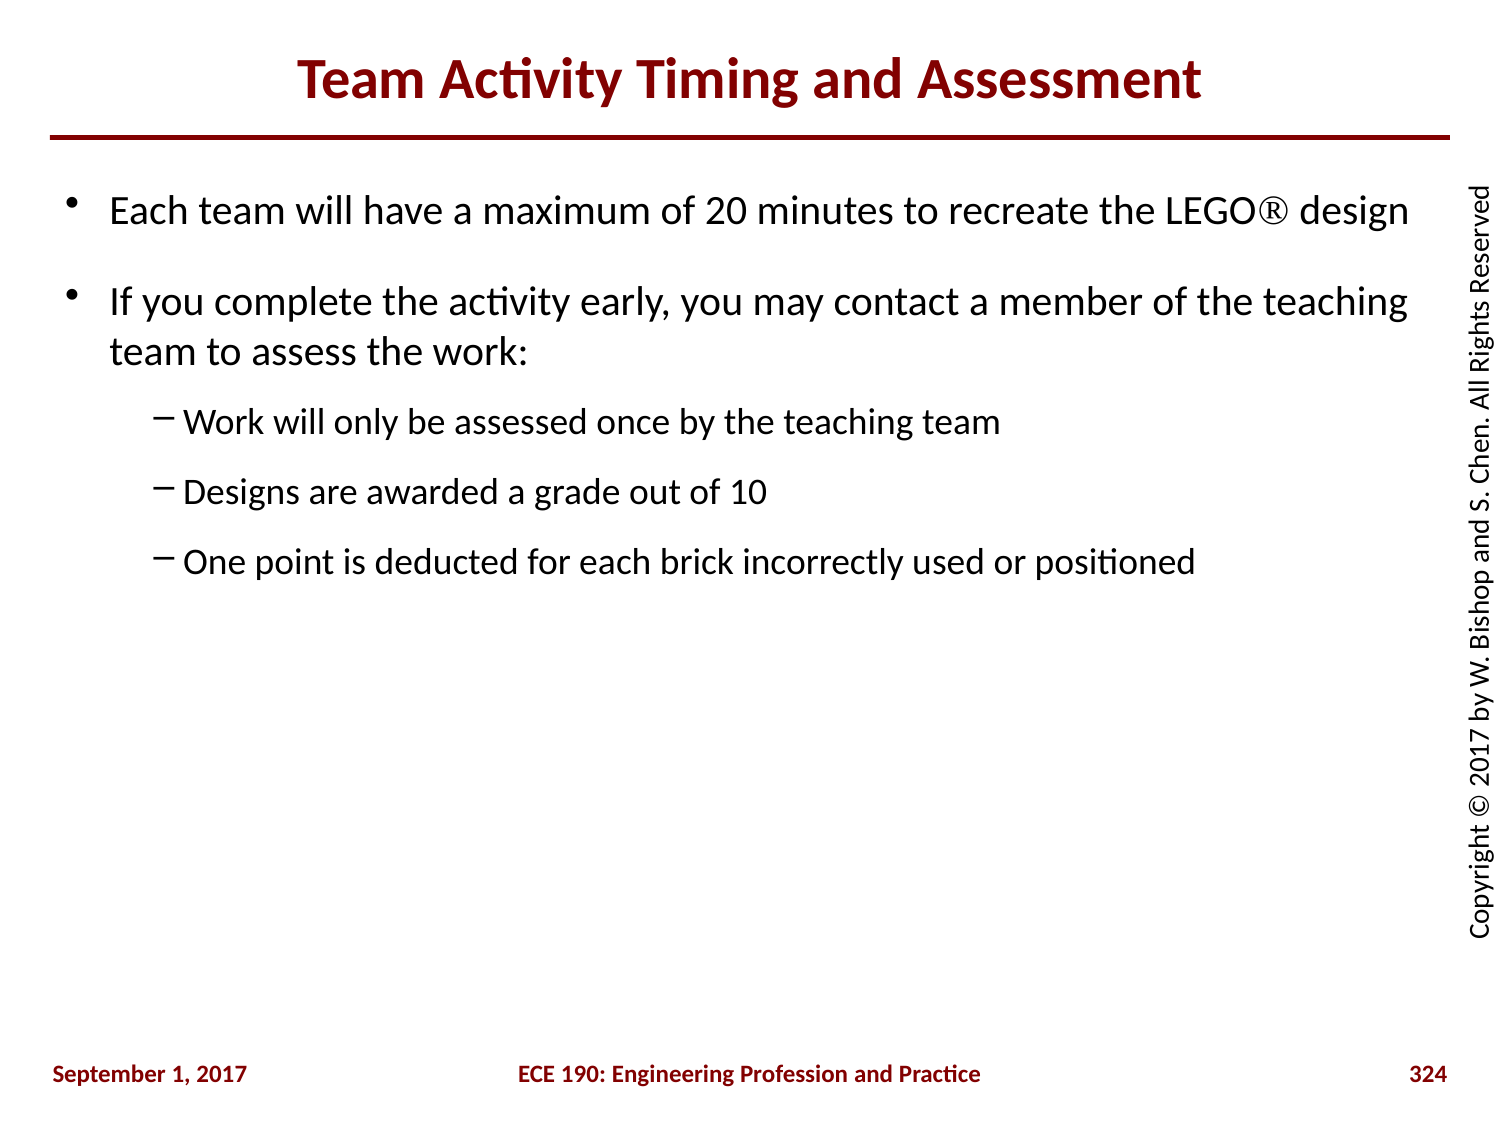

# Team Activity Timing and Assessment
Each team will have a maximum of 20 minutes to recreate the LEGO® design
If you complete the activity early, you may contact a member of the teaching team to assess the work:
Work will only be assessed once by the teaching team
Designs are awarded a grade out of 10
One point is deducted for each brick incorrectly used or positioned
September 1, 2017
ECE 190: Engineering Profession and Practice
324